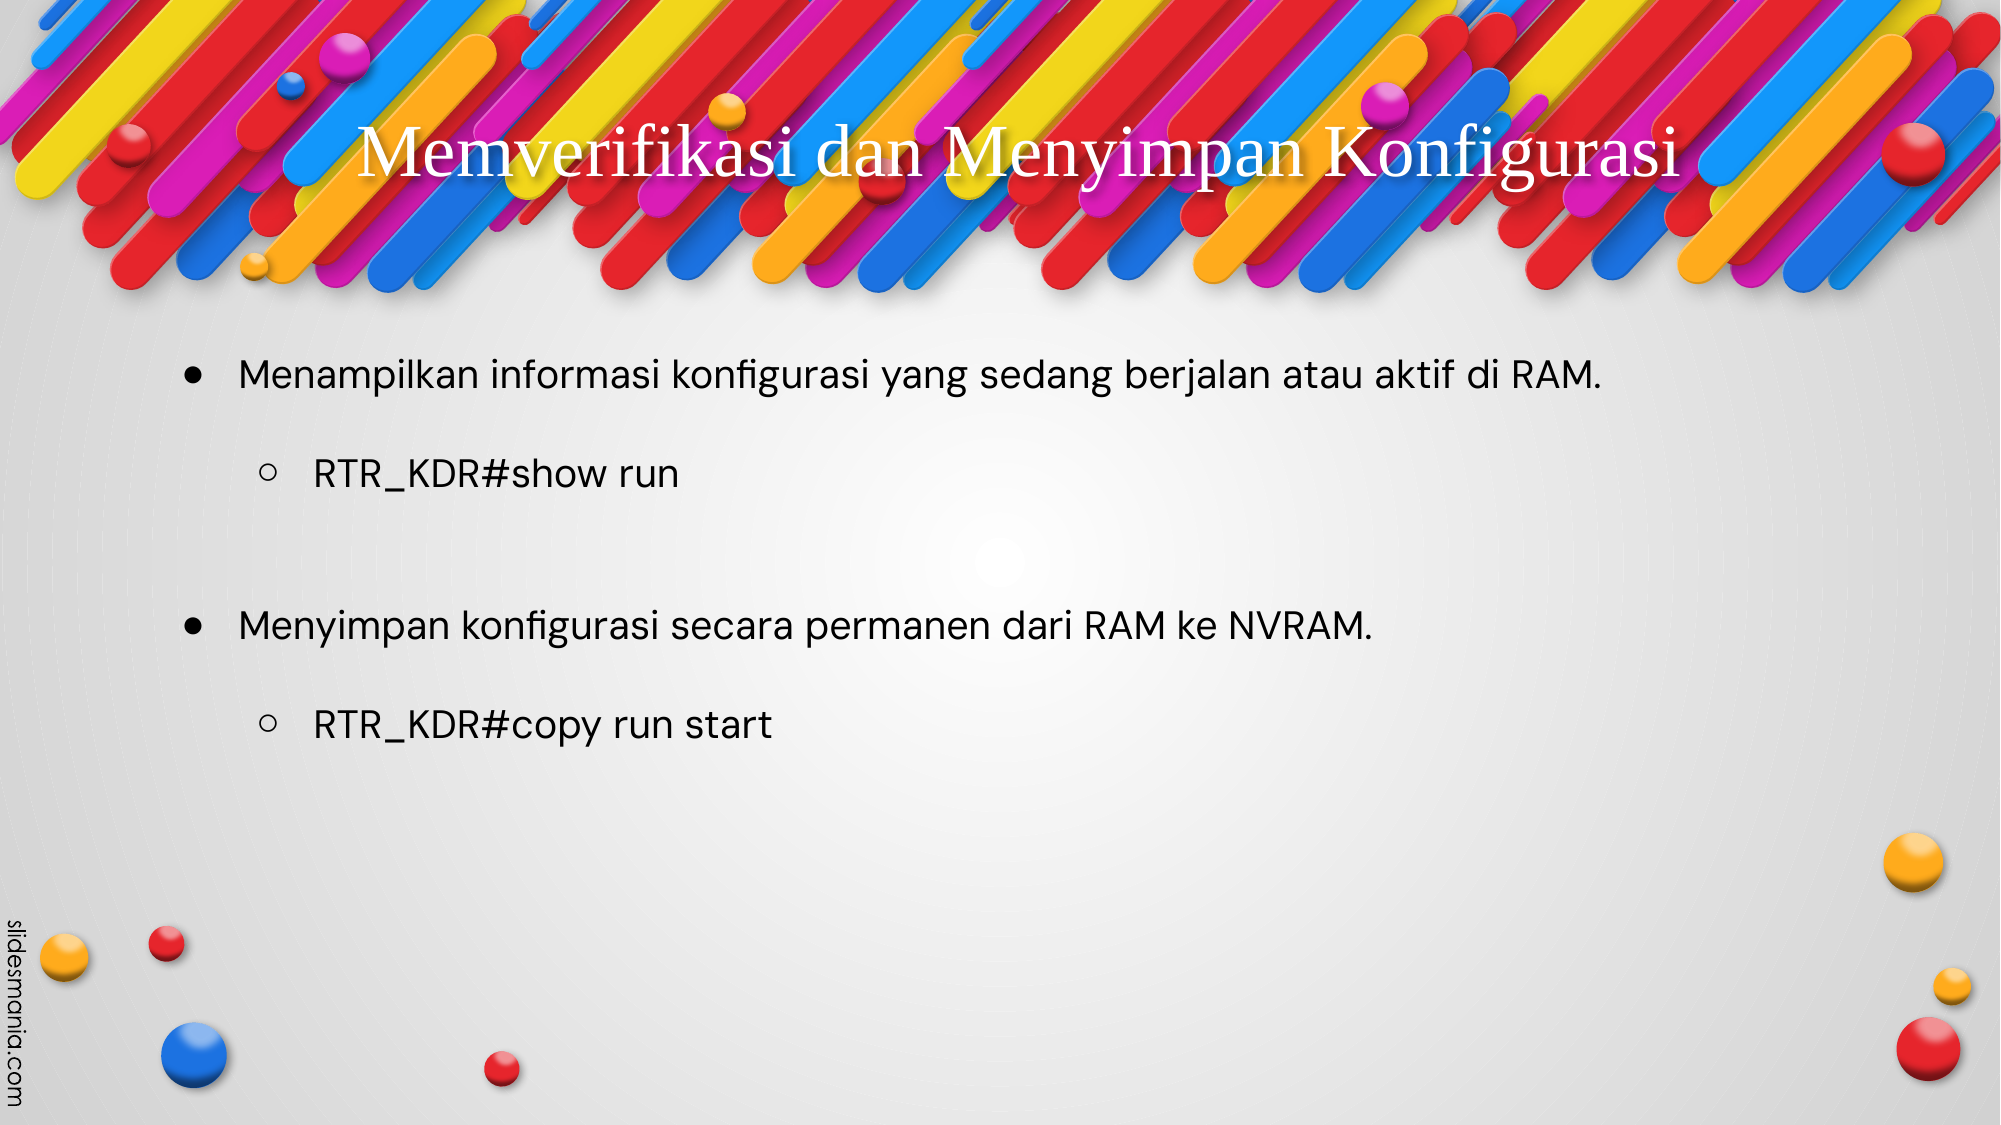

# Memverifikasi dan Menyimpan Konfigurasi
Menampilkan informasi konfigurasi yang sedang berjalan atau aktif di RAM.
RTR_KDR#show run

Menyimpan konfigurasi secara permanen dari RAM ke NVRAM.
RTR_KDR#copy run start